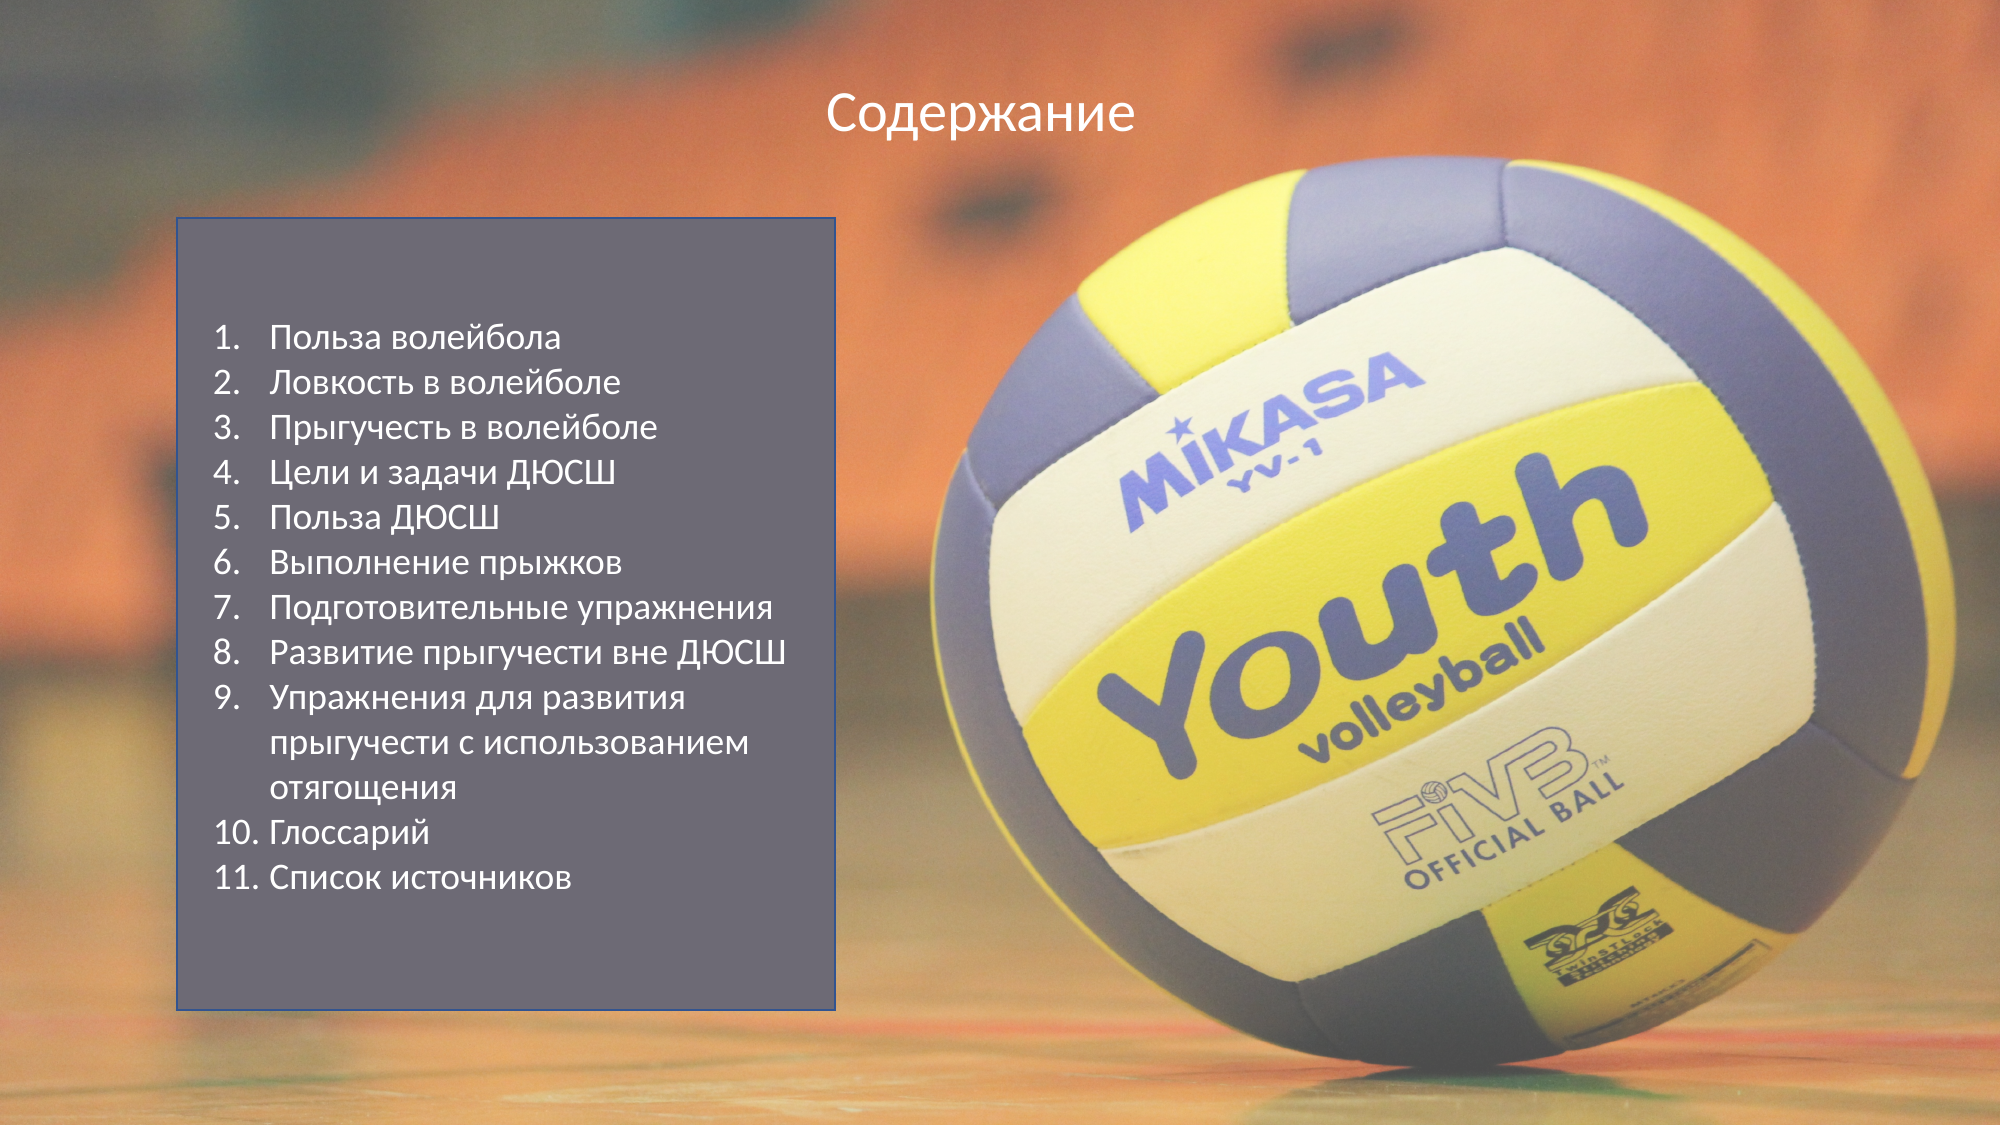

Содержание

Польза волейбола
Ловкость в волейболе
Прыгучесть в волейболе
Цели и задачи ДЮСШ
Польза ДЮСШ
Выполнение прыжков
Подготовительные упражнения
Развитие прыгучести вне ДЮСШ
Упражнения для развития прыгучести с использованием отягощения
Глоссарий
Список источников